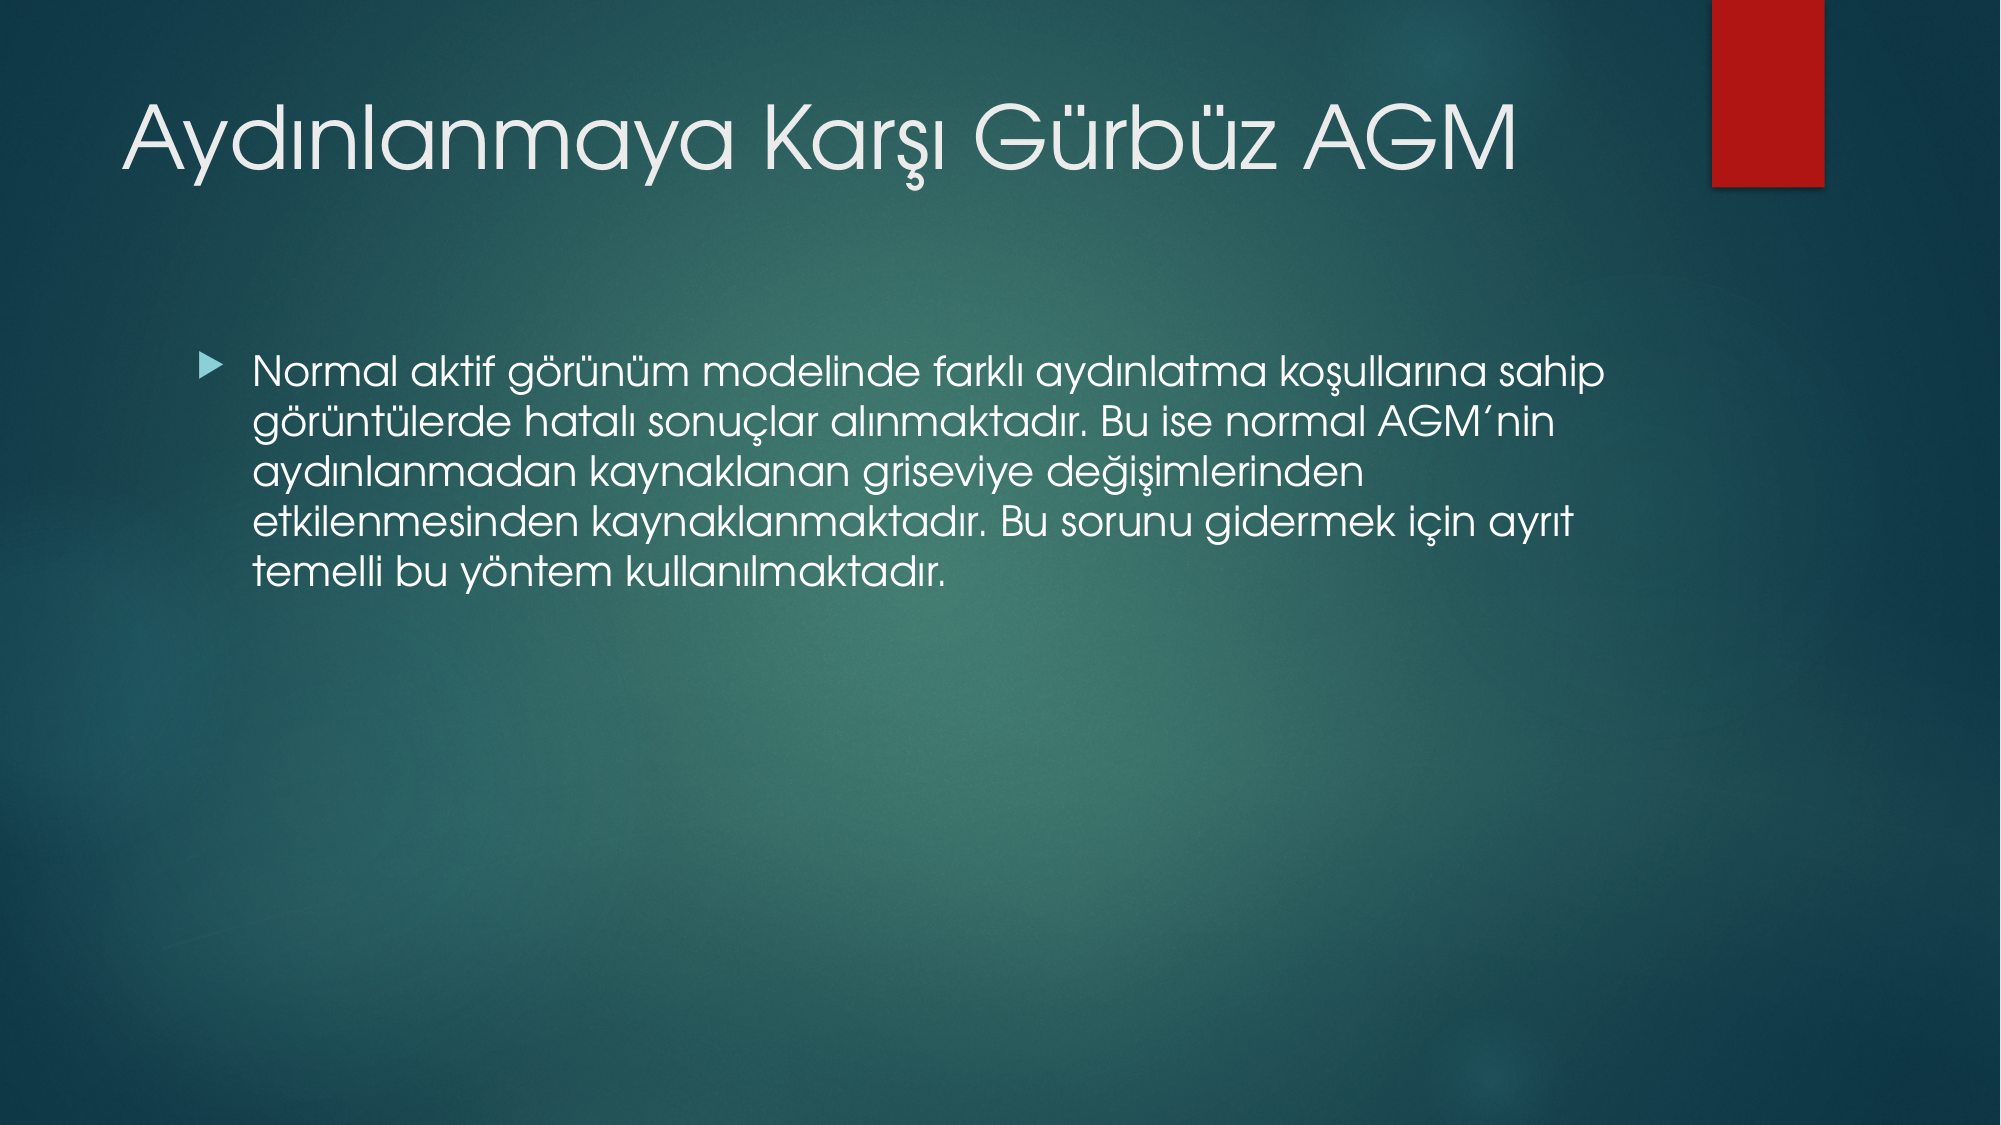

# Aydınlanmaya Karşı Gürbüz AGM
Normal aktif görünüm modelinde farklı aydınlatma koşullarına sahip görüntülerde hatalı sonuçlar alınmaktadır. Bu ise normal AGM’nin aydınlanmadan kaynaklanan griseviye değişimlerinden etkilenmesinden kaynaklanmaktadır. Bu sorunu gidermek için ayrıt temelli bu yöntem kullanılmaktadır.